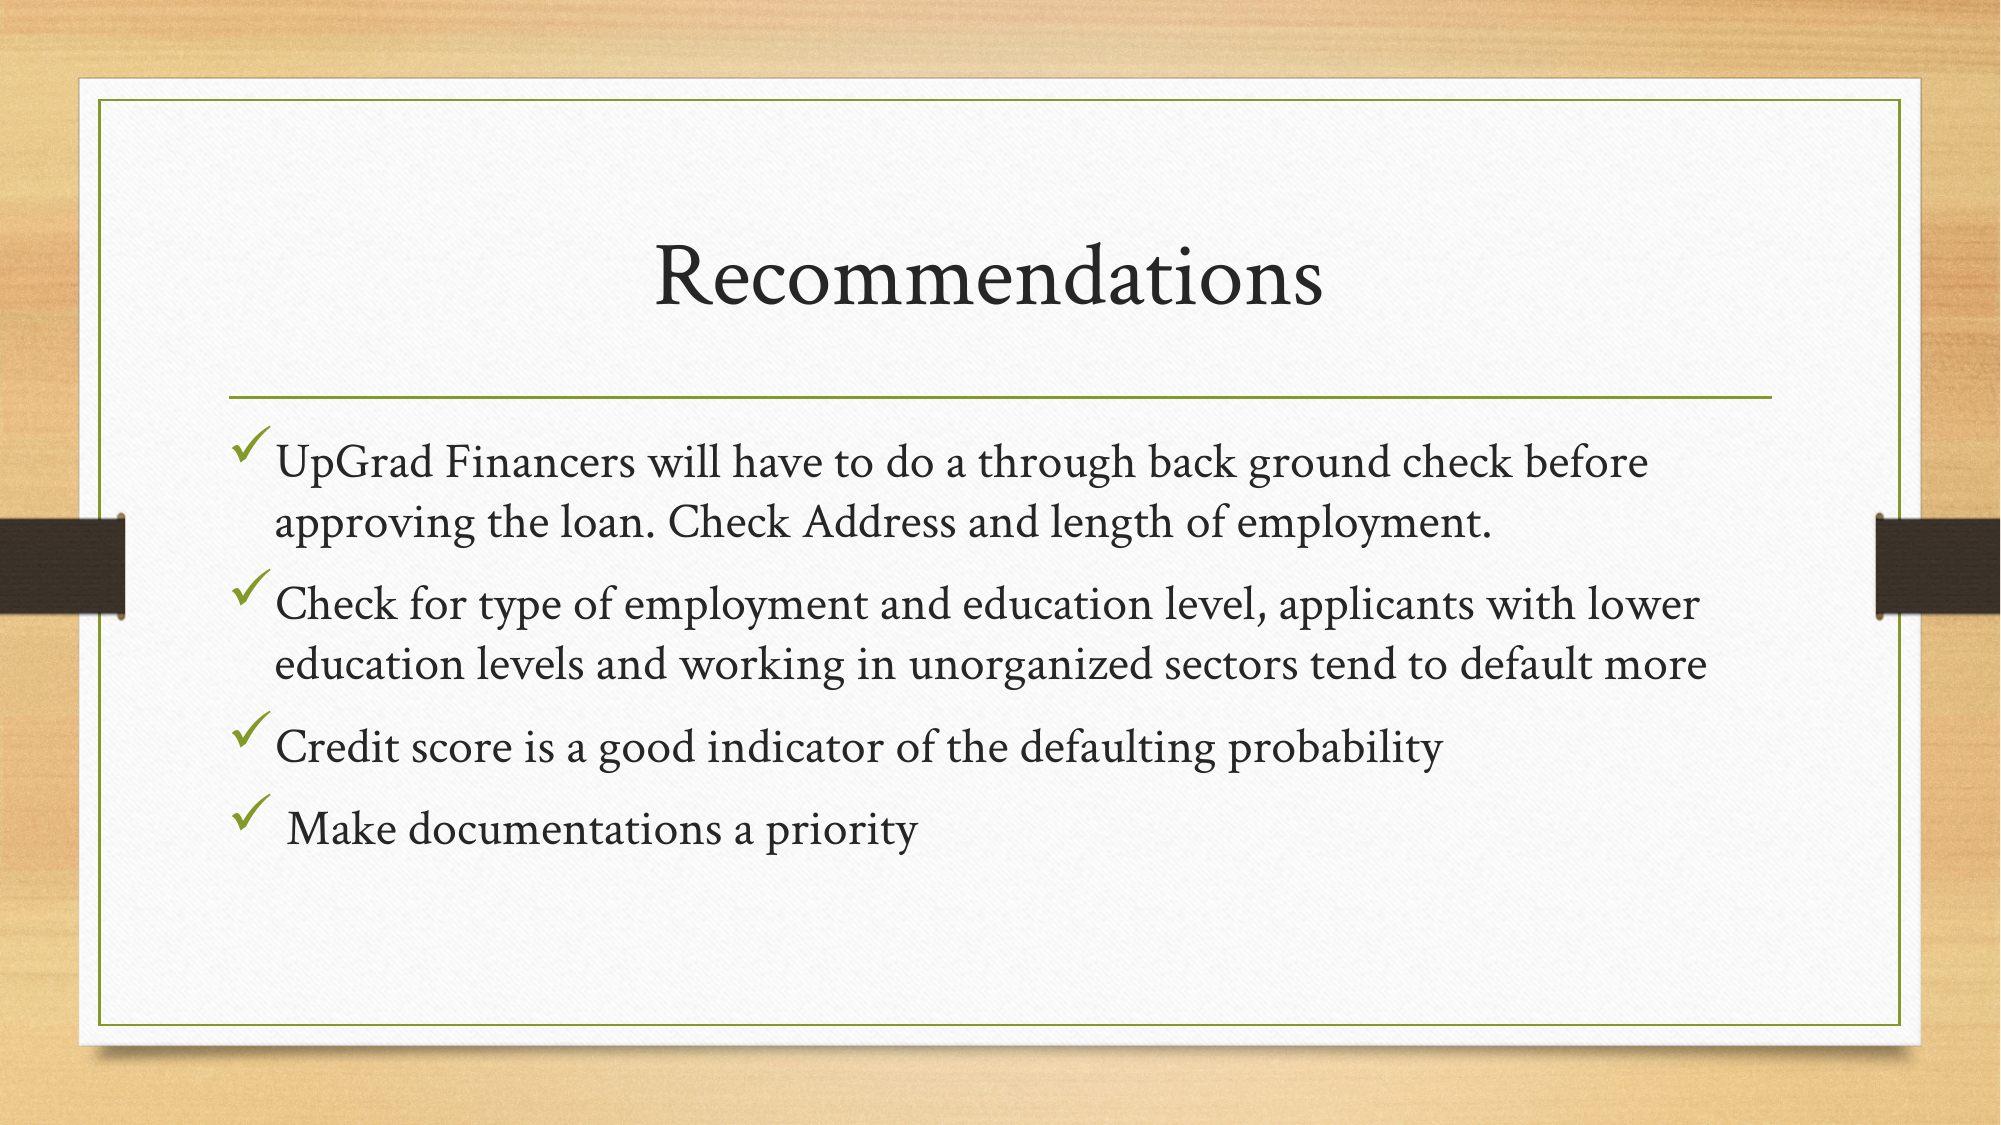

# Recommendations
UpGrad Financers will have to do a through back ground check before approving the loan. Check Address and length of employment.
Check for type of employment and education level, applicants with lower education levels and working in unorganized sectors tend to default more
Credit score is a good indicator of the defaulting probability
 Make documentations a priority